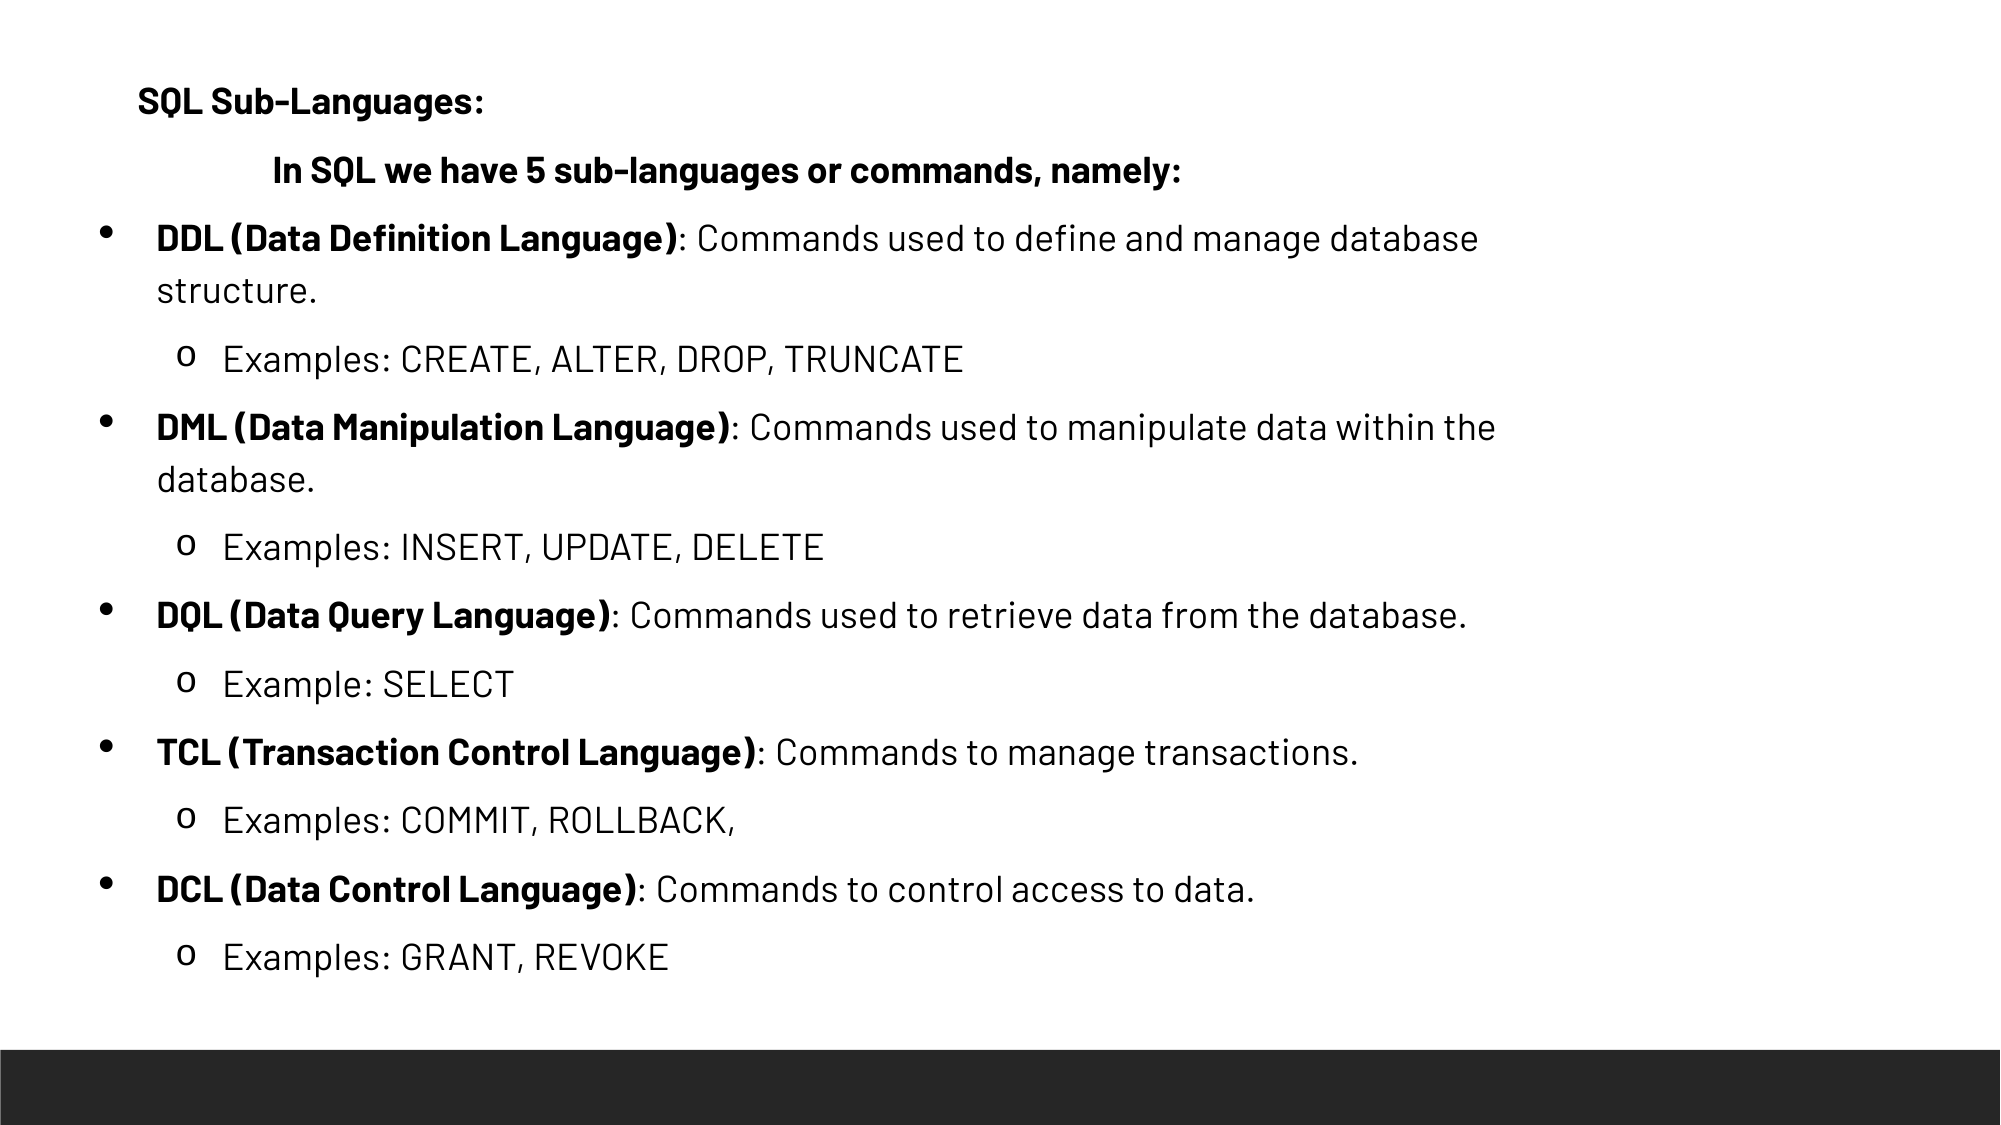

SQL Sub-Languages:
                       In SQL we have 5 sub-languages or commands, namely:
DDL (Data Definition Language): Commands used to define and manage database structure.
Examples: CREATE, ALTER, DROP, TRUNCATE
DML (Data Manipulation Language): Commands used to manipulate data within the database.
Examples: INSERT, UPDATE, DELETE
DQL (Data Query Language): Commands used to retrieve data from the database.
Example: SELECT
TCL (Transaction Control Language): Commands to manage transactions.
Examples: COMMIT, ROLLBACK,
DCL (Data Control Language): Commands to control access to data.
Examples: GRANT, REVOKE